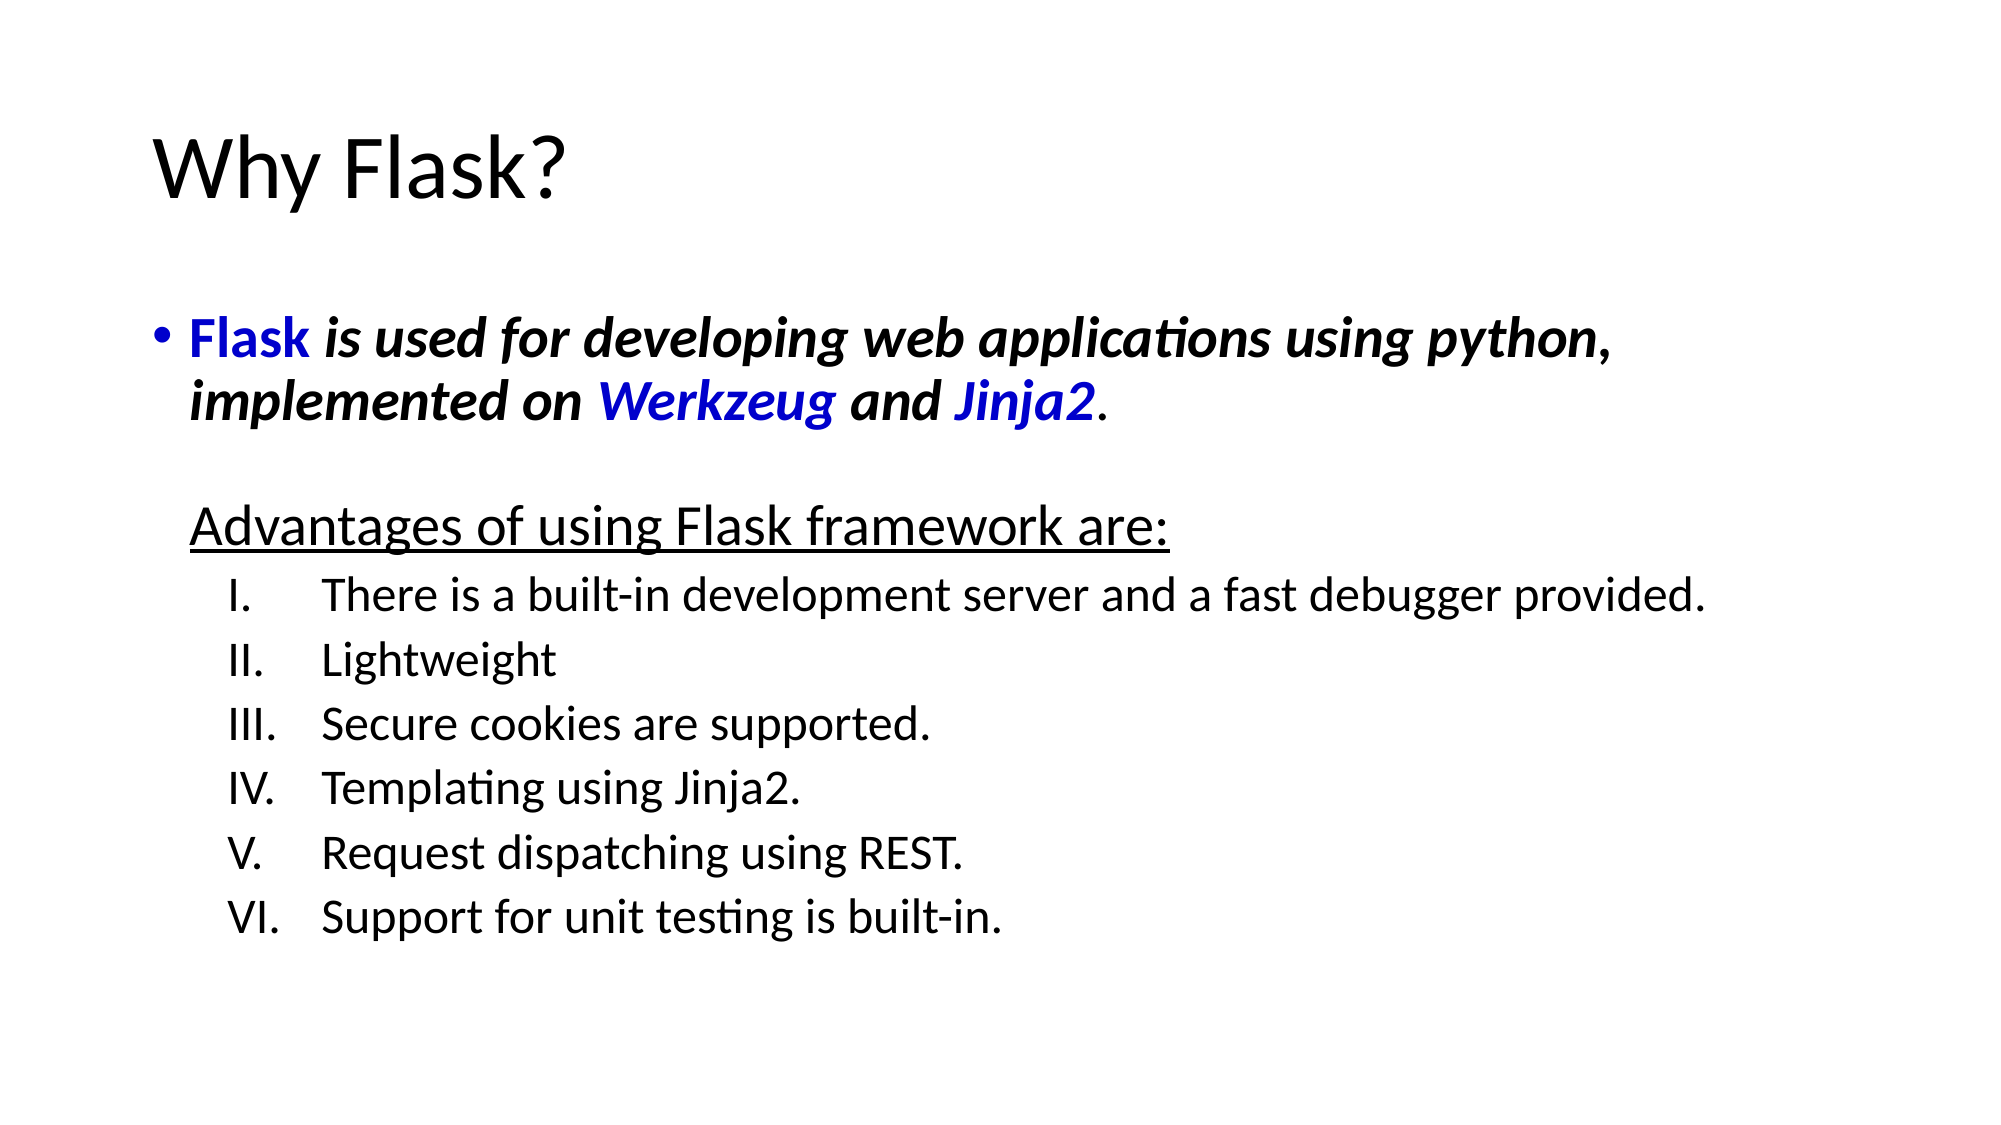

# Why Flask?
Flask is used for developing web applications using python, implemented on Werkzeug and Jinja2.
Advantages of using Flask framework are:
There is a built-in development server and a fast debugger provided.
Lightweight
Secure cookies are supported.
Templating using Jinja2.
Request dispatching using REST.
Support for unit testing is built-in.